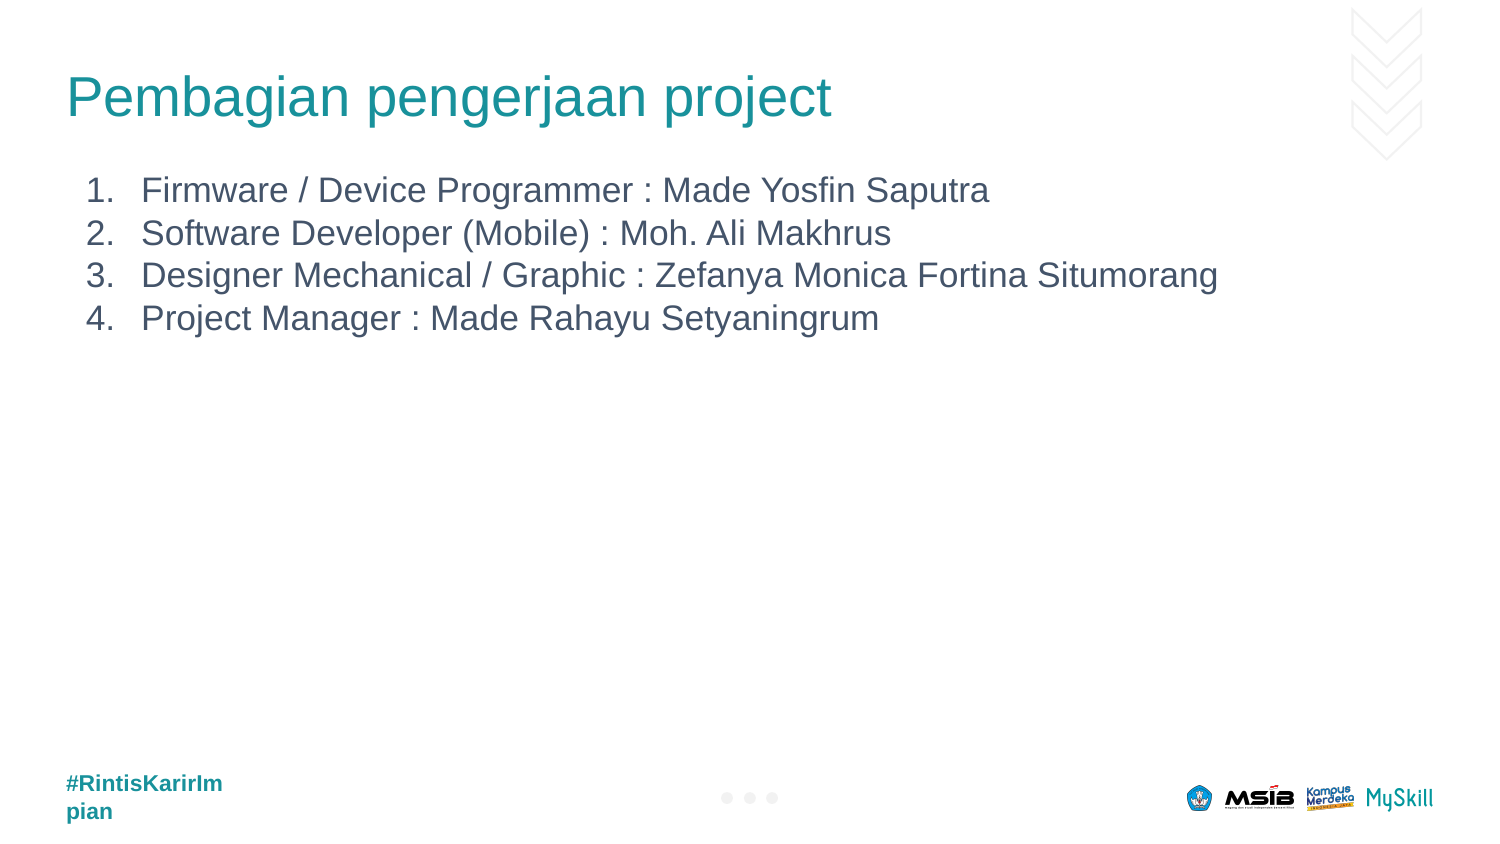

# Pembagian pengerjaan project
Firmware / Device Programmer : Made Yosfin Saputra
Software Developer (Mobile) : Moh. Ali Makhrus
Designer Mechanical / Graphic : Zefanya Monica Fortina Situmorang
Project Manager : Made Rahayu Setyaningrum